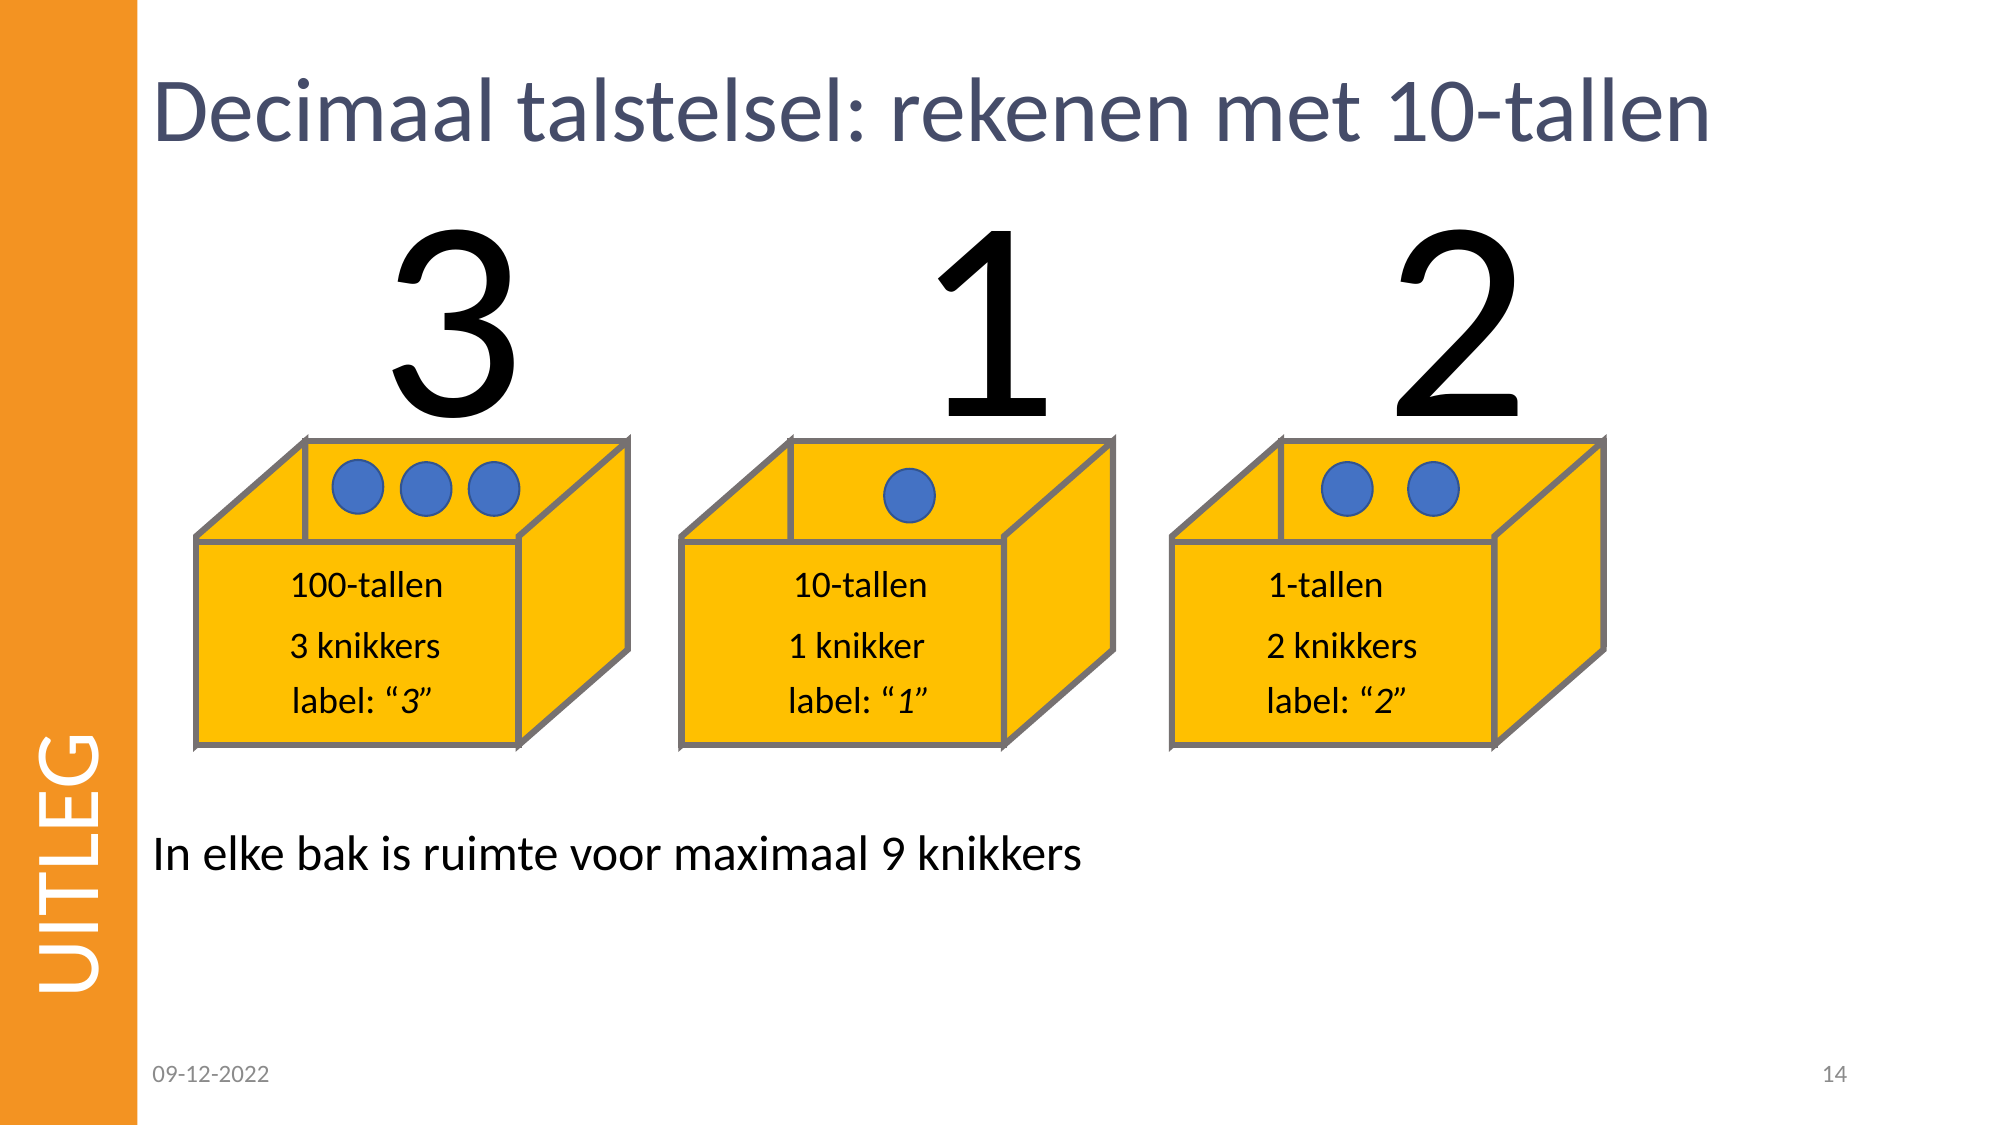

# Decimaal talstelsel: rekenen met 10-tallen
3      1     2
UITLEG

100-tallen
10-tallen
1-tallen
3 knikkers
1 knikker
2 knikkers
label: “3”
label: “1”
label: “2”

In elke bak is ruimte voor maximaal 9 knikkers
09-12-2022

14